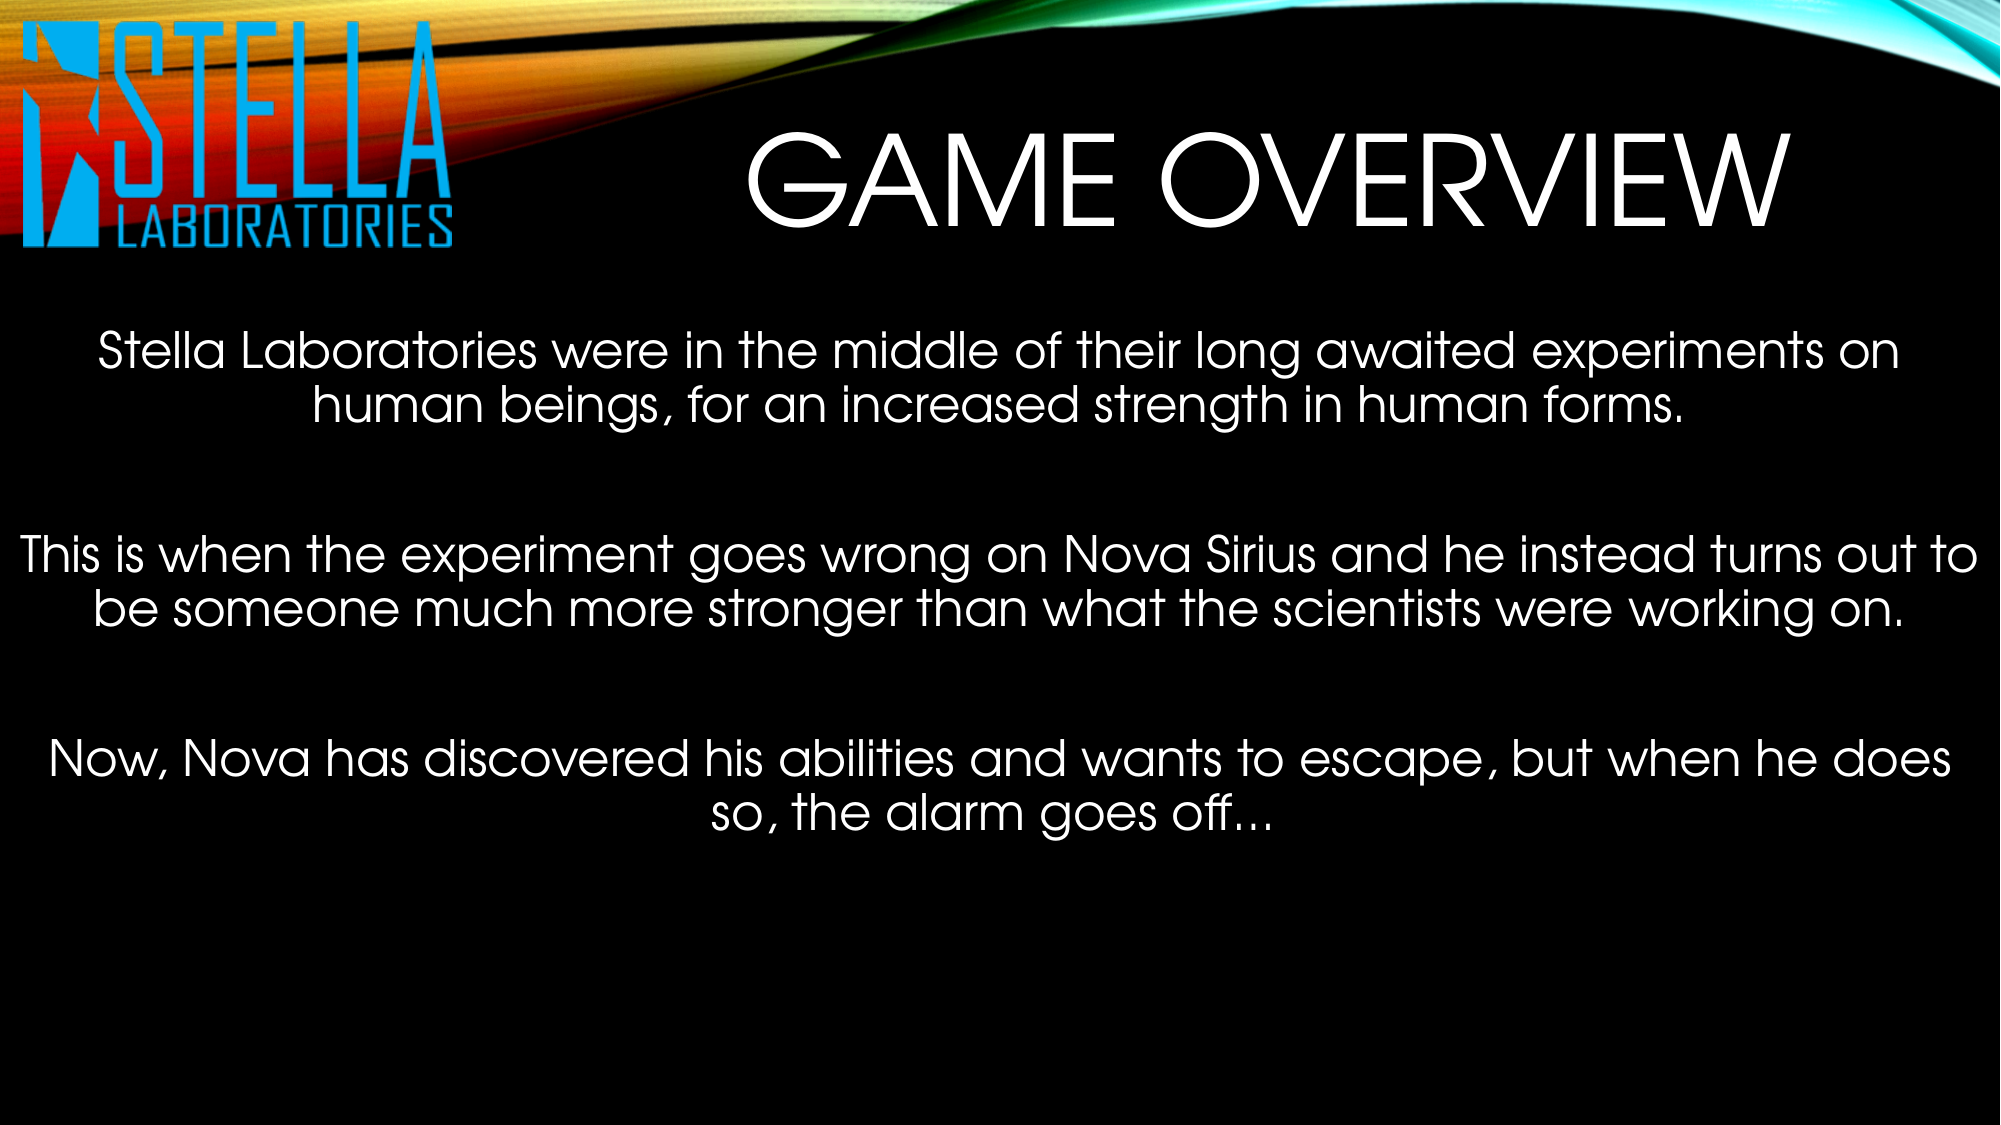

# Game Overview
Stella Laboratories were in the middle of their long awaited experiments on human beings, for an increased strength in human forms.

This is when the experiment goes wrong on Nova Sirius and he instead turns out to be someone much more stronger than what the scientists were working on.

Now, Nova has discovered his abilities and wants to escape, but when he does so, the alarm goes off…